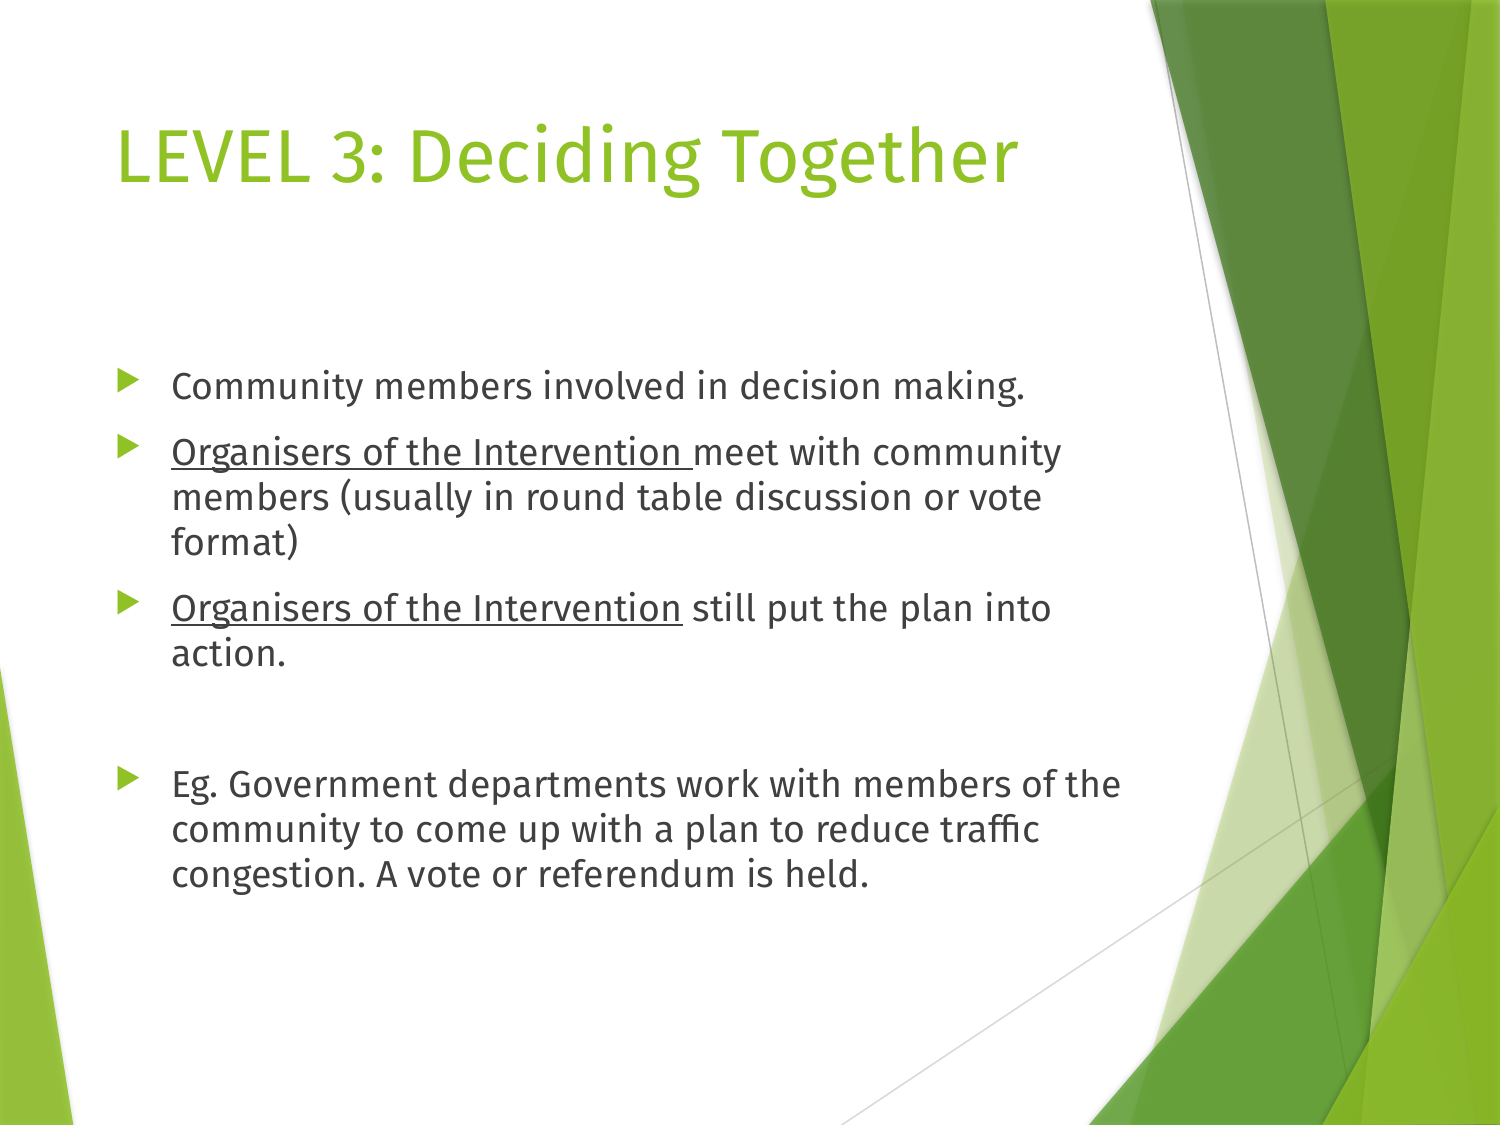

# LEVEL 3: Deciding Together
Community members involved in decision making.
Organisers of the Intervention meet with community members (usually in round table discussion or vote format)
Organisers of the Intervention still put the plan into action.

Eg. Government departments work with members of the community to come up with a plan to reduce traffic congestion. A vote or referendum is held.